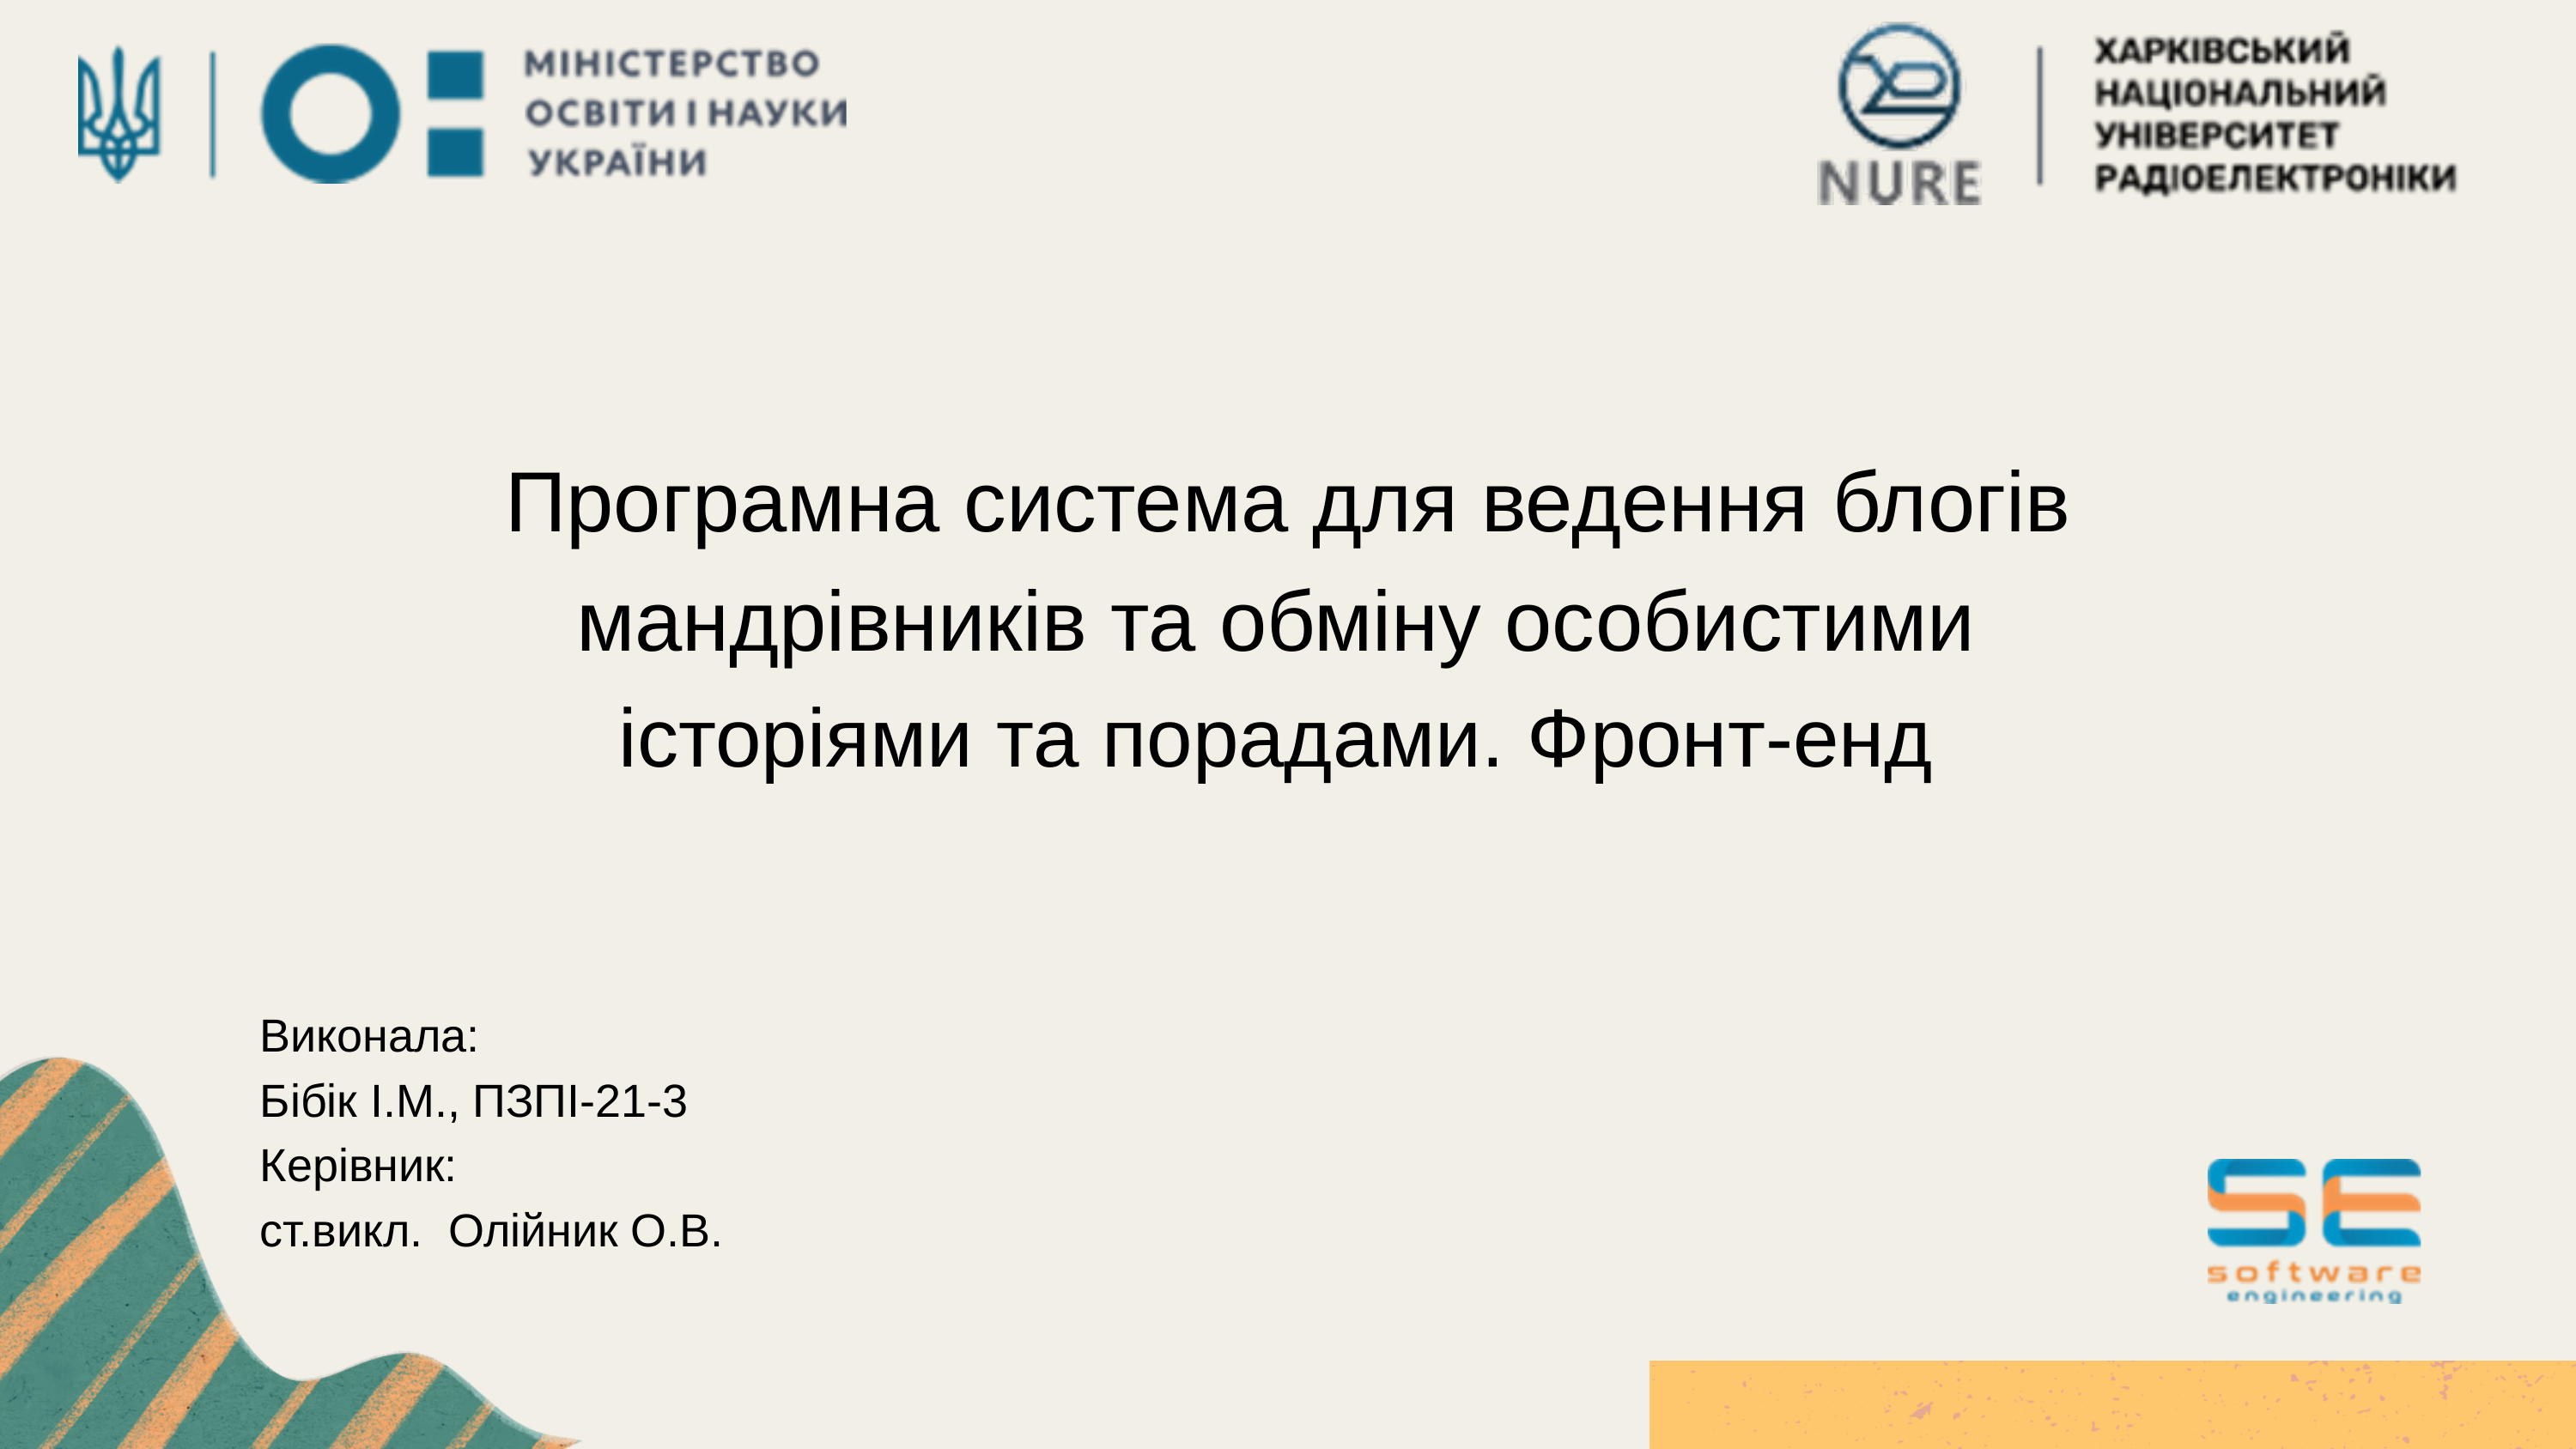

Програмна система для ведення блогів мандрівників та обміну особистими
історіями та порадами. Фронт-енд
Виконала:
Бібік І.М., ПЗПІ-21-3
Керівник:
ст.викл.  Олійник О.В.